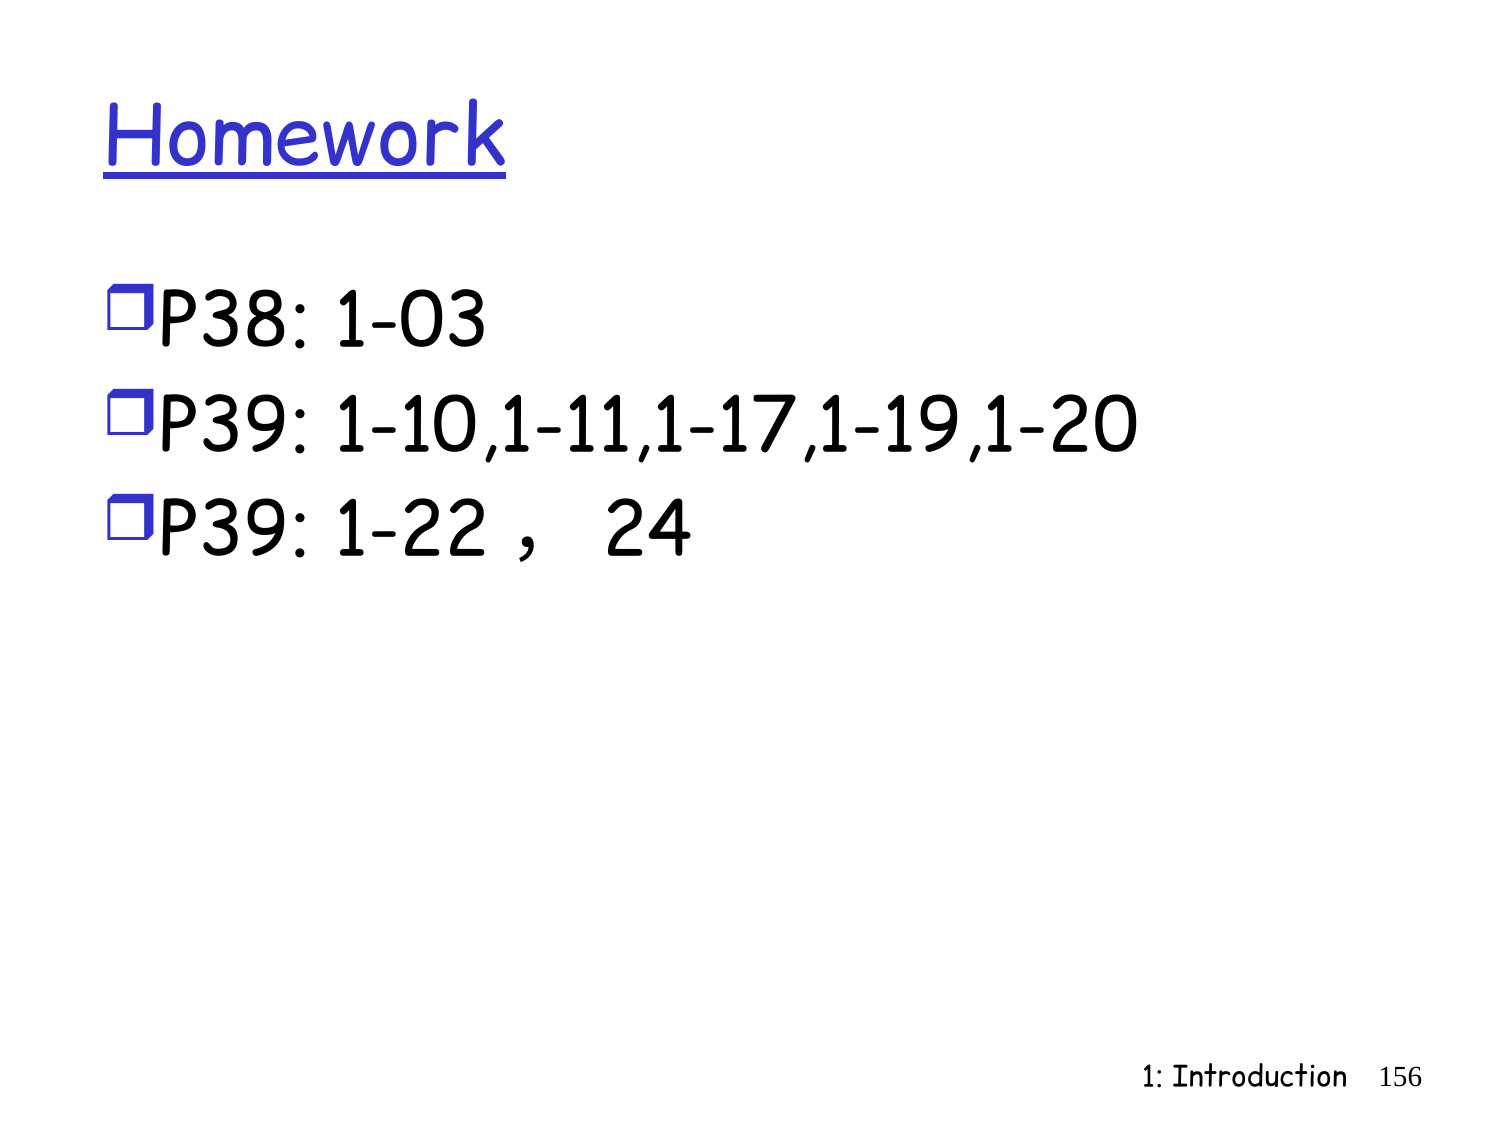

# Homework
P38: 1-03
P39: 1-10,1-11,1-17,1-19,1-20
P39: 1-22，24
1: Introduction
156